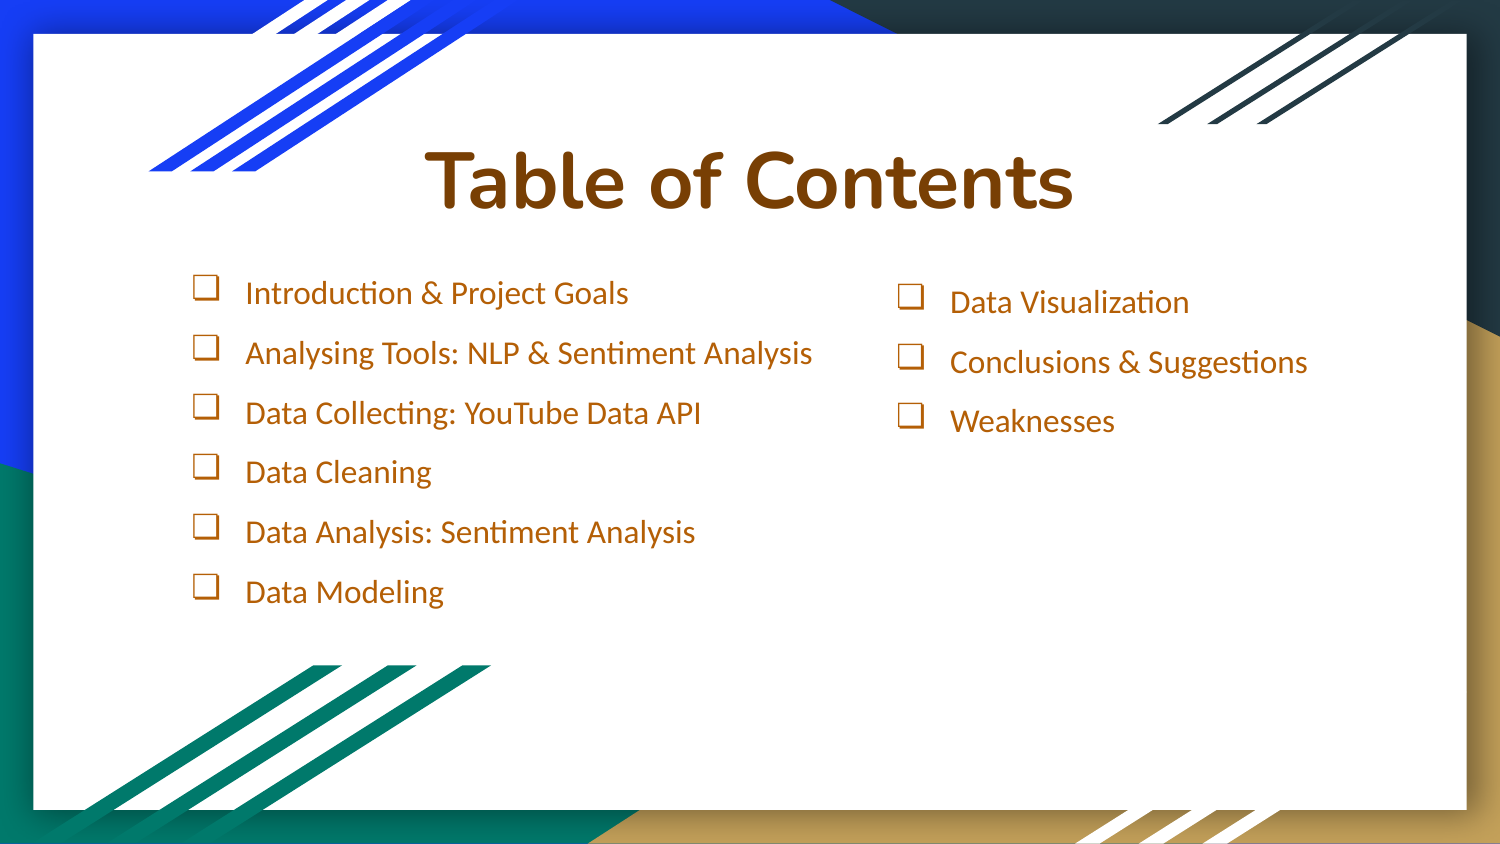

# Table of Contents
Introduction & Project Goals
Analysing Tools: NLP & Sentiment Analysis
Data Collecting: YouTube Data API
Data Cleaning
Data Analysis: Sentiment Analysis
Data Modeling
Data Visualization
Conclusions & Suggestions
Weaknesses